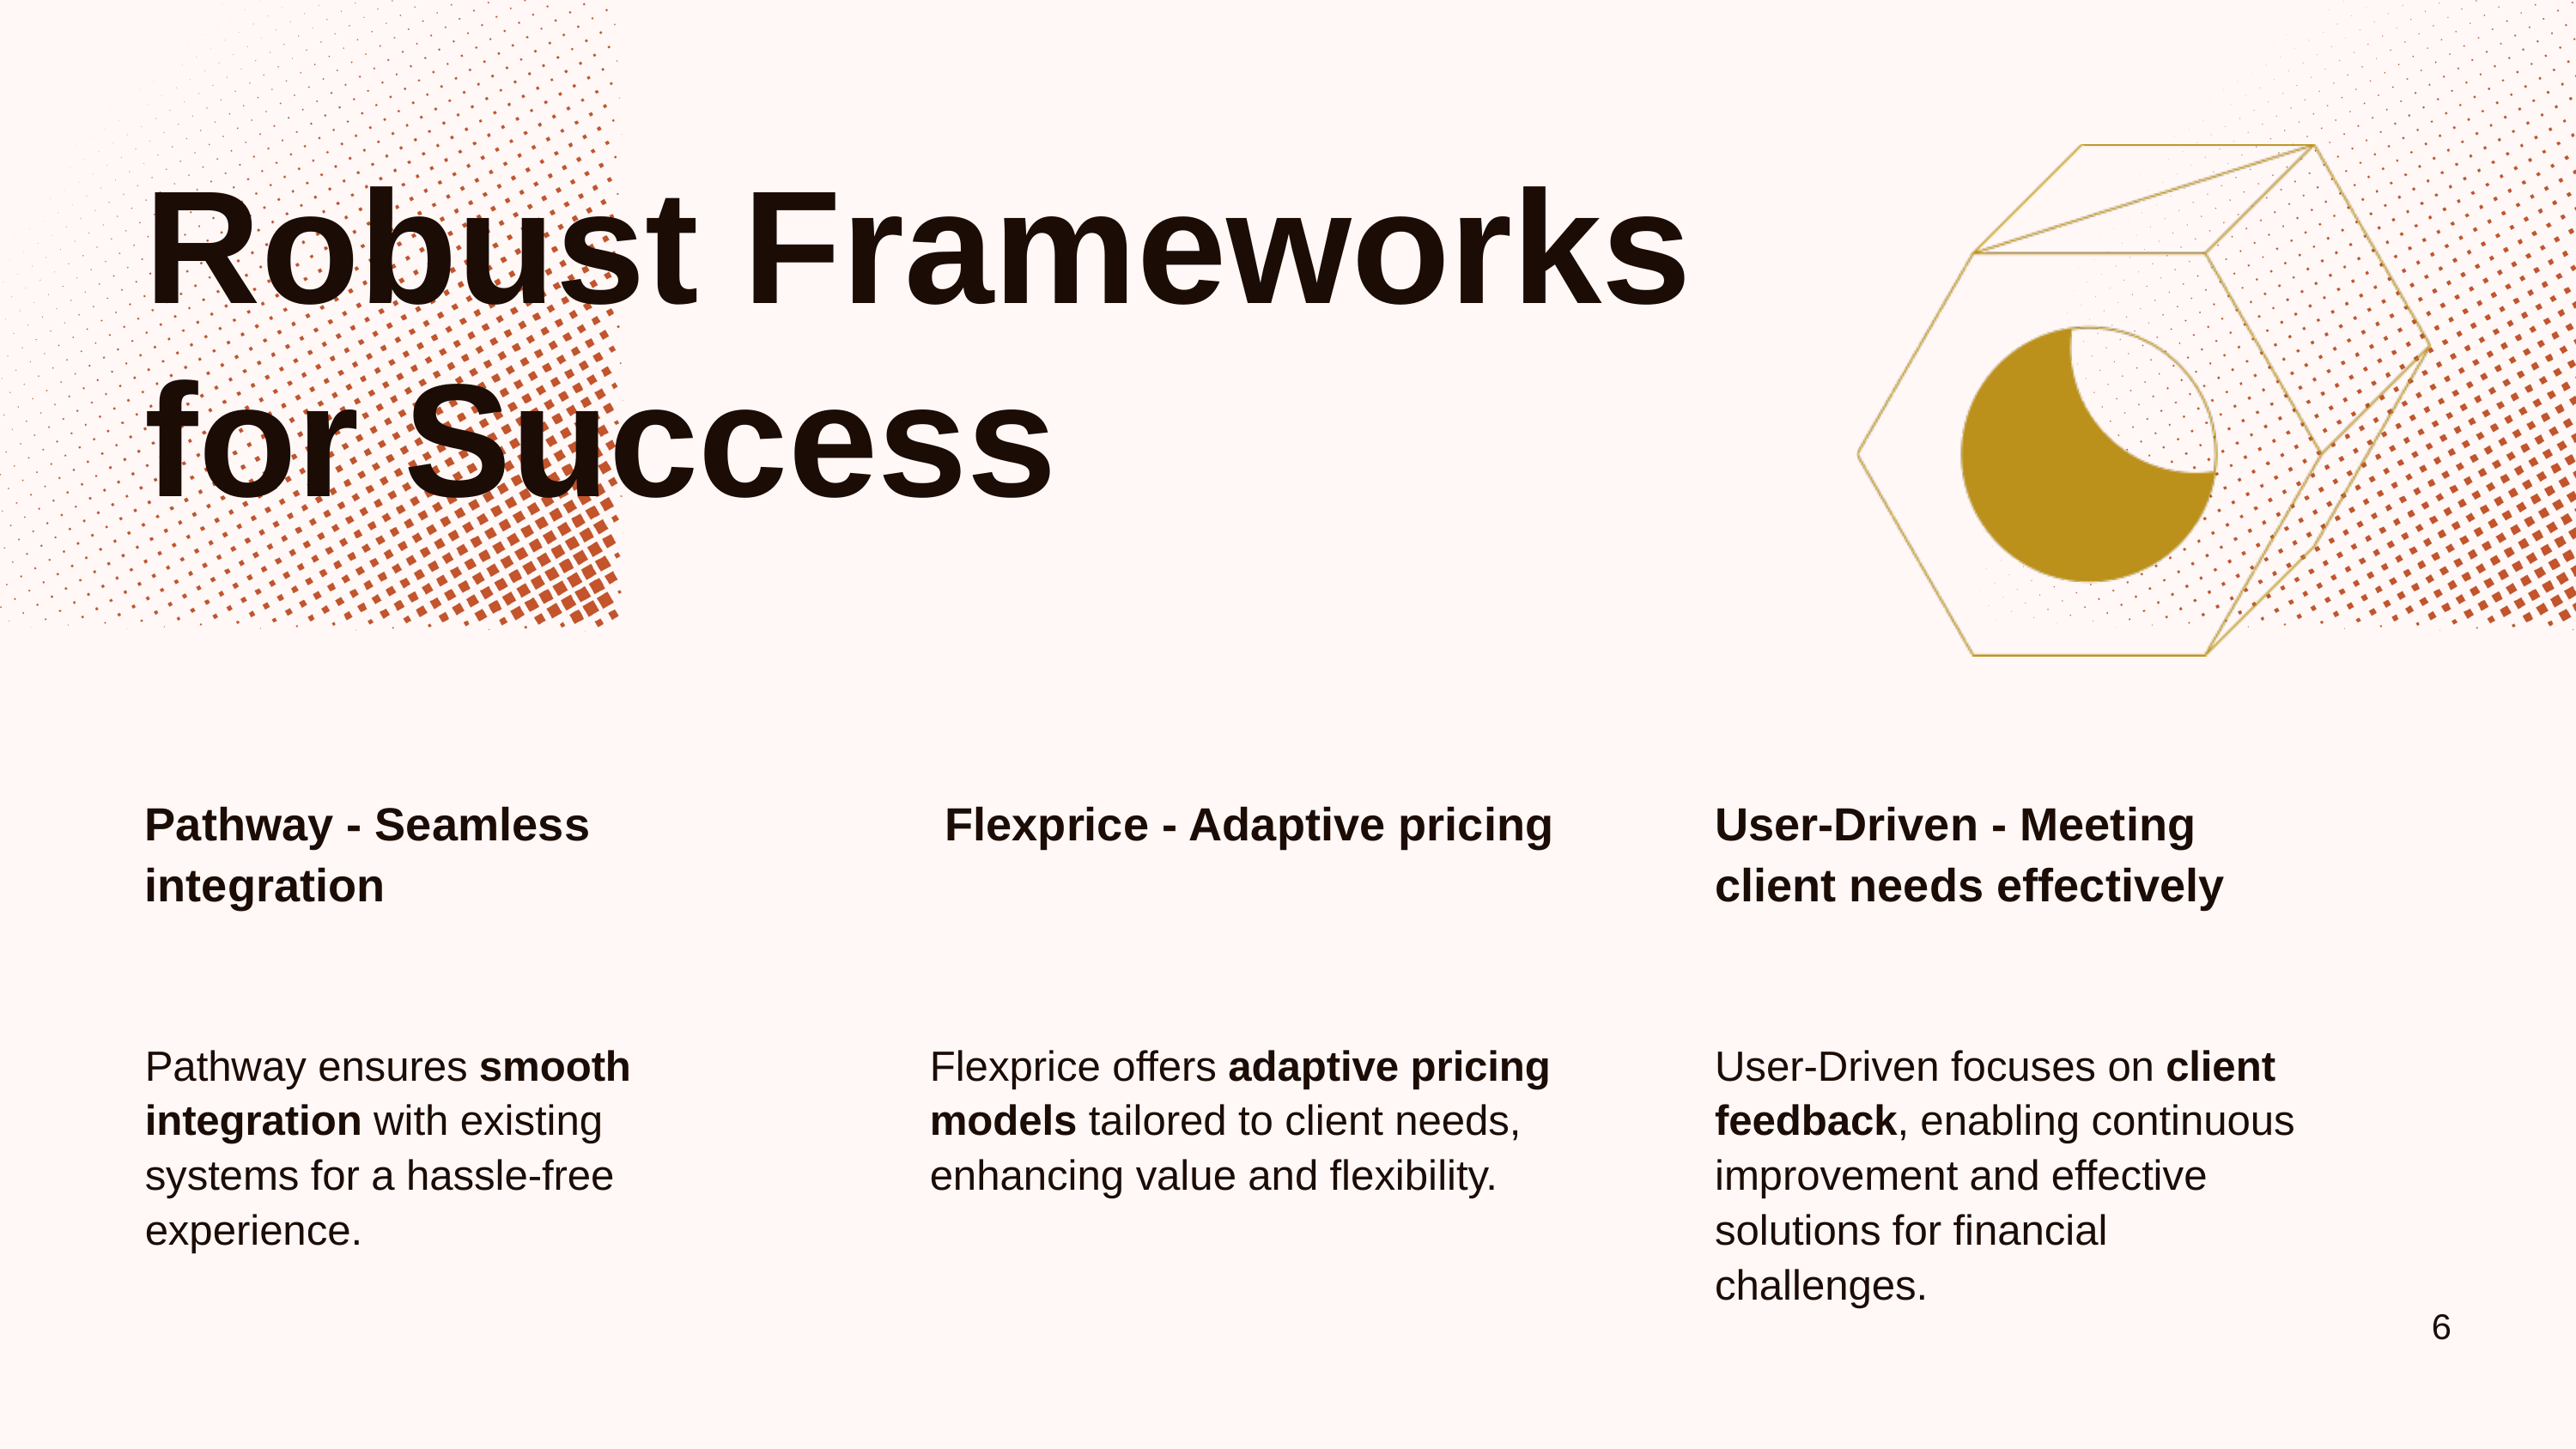

Robust Frameworks for Success

Pathway - Seamless integration
Flexprice - Adaptive pricing
User-Driven - Meeting client needs effectively
Pathway ensures smooth integration with existing systems for a hassle-free experience.
Flexprice offers adaptive pricing models tailored to client needs, enhancing value and flexibility.
User-Driven focuses on client feedback, enabling continuous improvement and effective solutions for financial challenges.
6